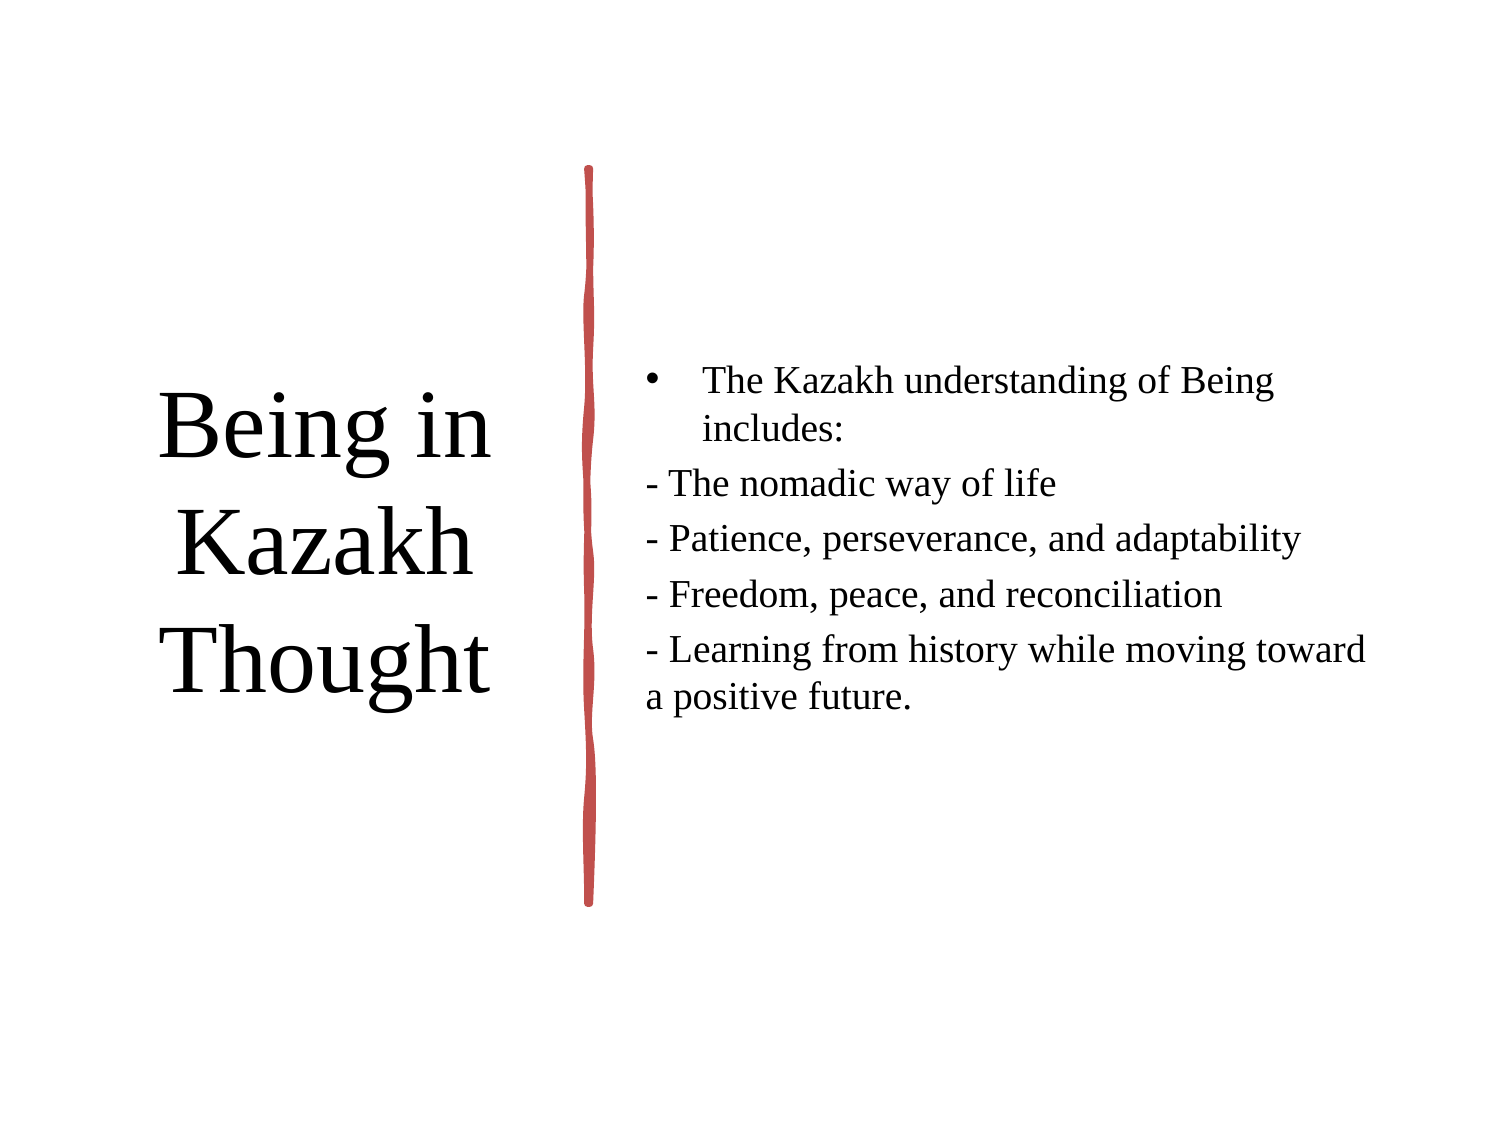

# Being in Kazakh Thought
The Kazakh understanding of Being includes:
- The nomadic way of life
- Patience, perseverance, and adaptability
- Freedom, peace, and reconciliation
- Learning from history while moving toward a positive future.